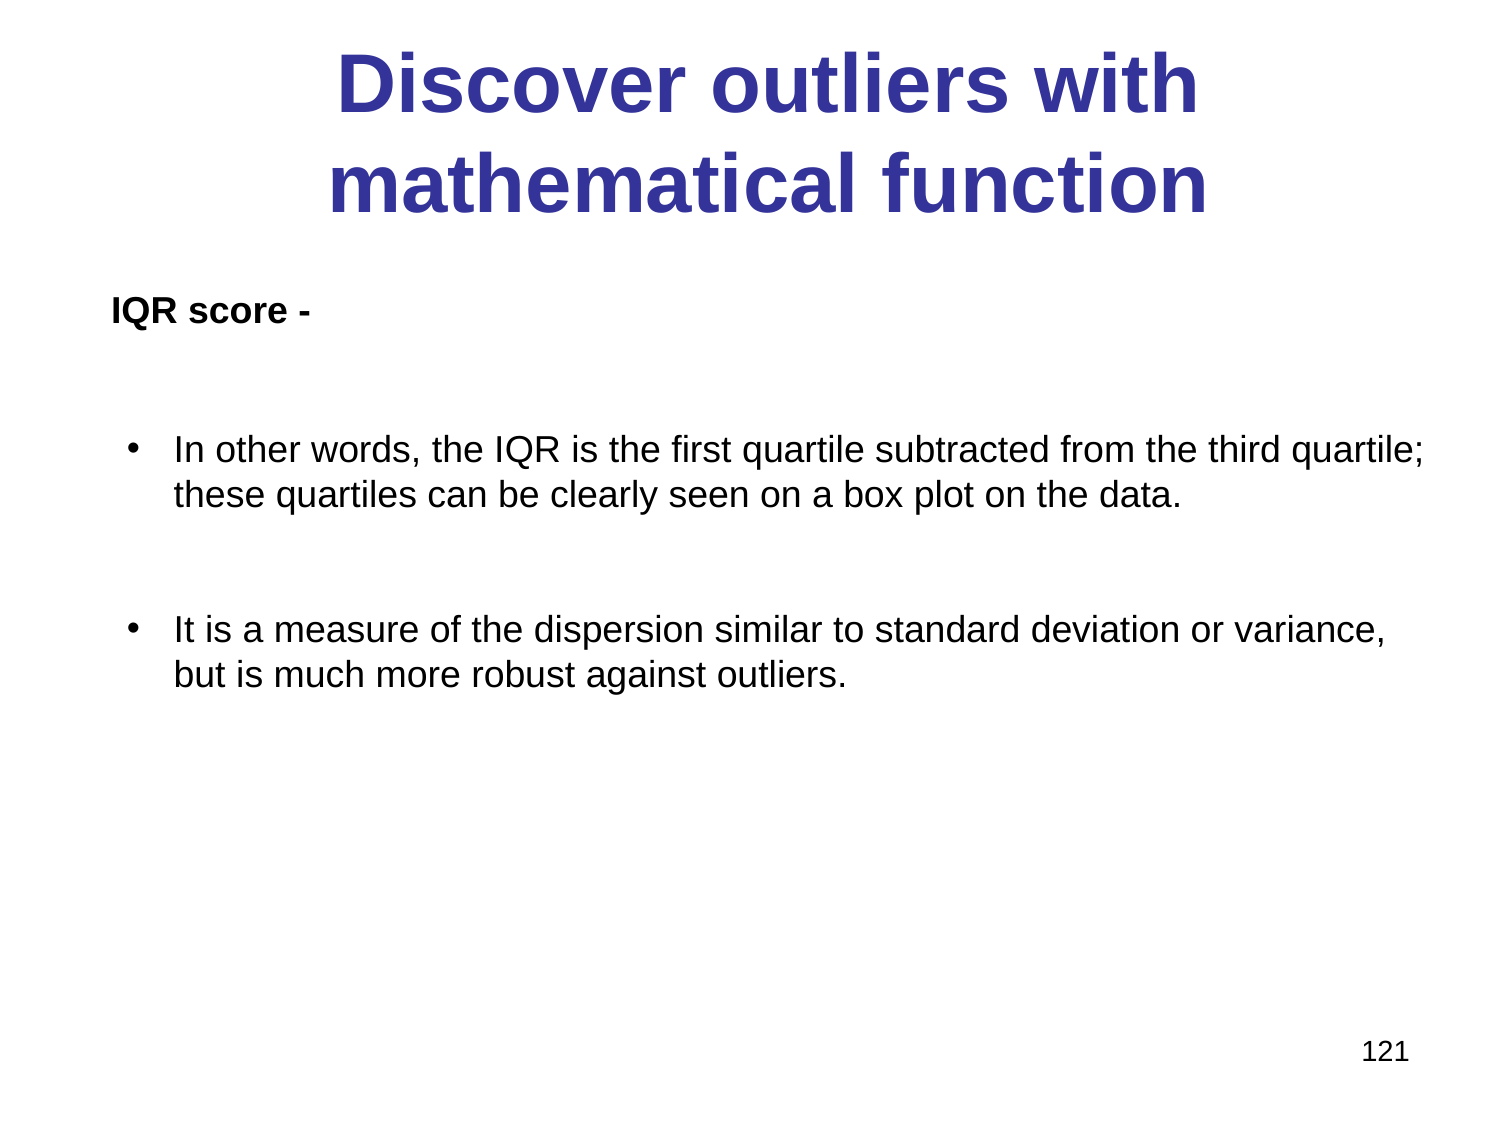

# Discover outliers with mathematical function

IQR score -
In other words, the IQR is the first quartile subtracted from the third quartile; these quartiles can be clearly seen on a box plot on the data.

It is a measure of the dispersion similar to standard deviation or variance, but is much more robust against outliers.
121